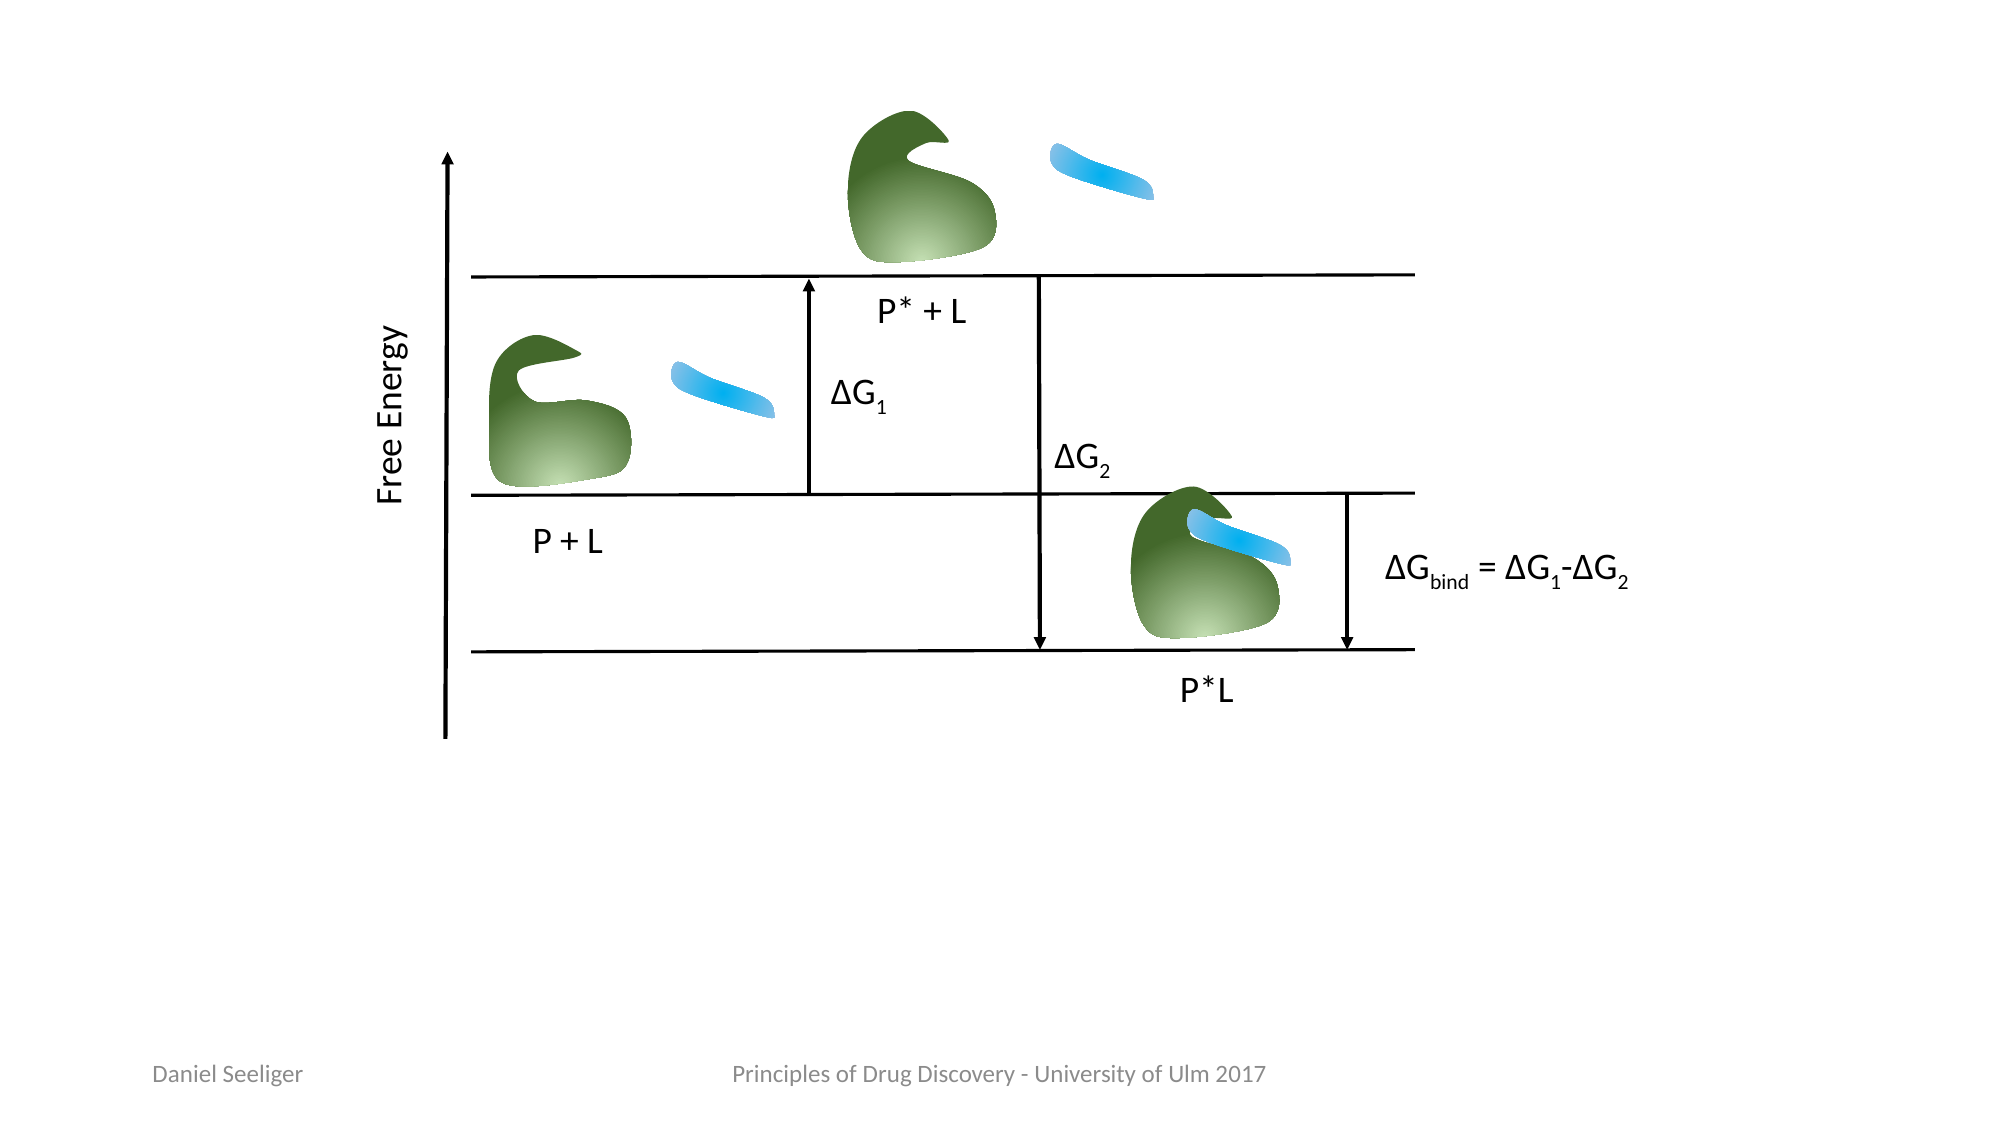

P* + L

ΔG1

Free Energy
ΔG2

P + L

ΔGbind = ΔG1-ΔG2
P*L
Daniel Seeliger
Principles of Drug Discovery - University of Ulm 2017